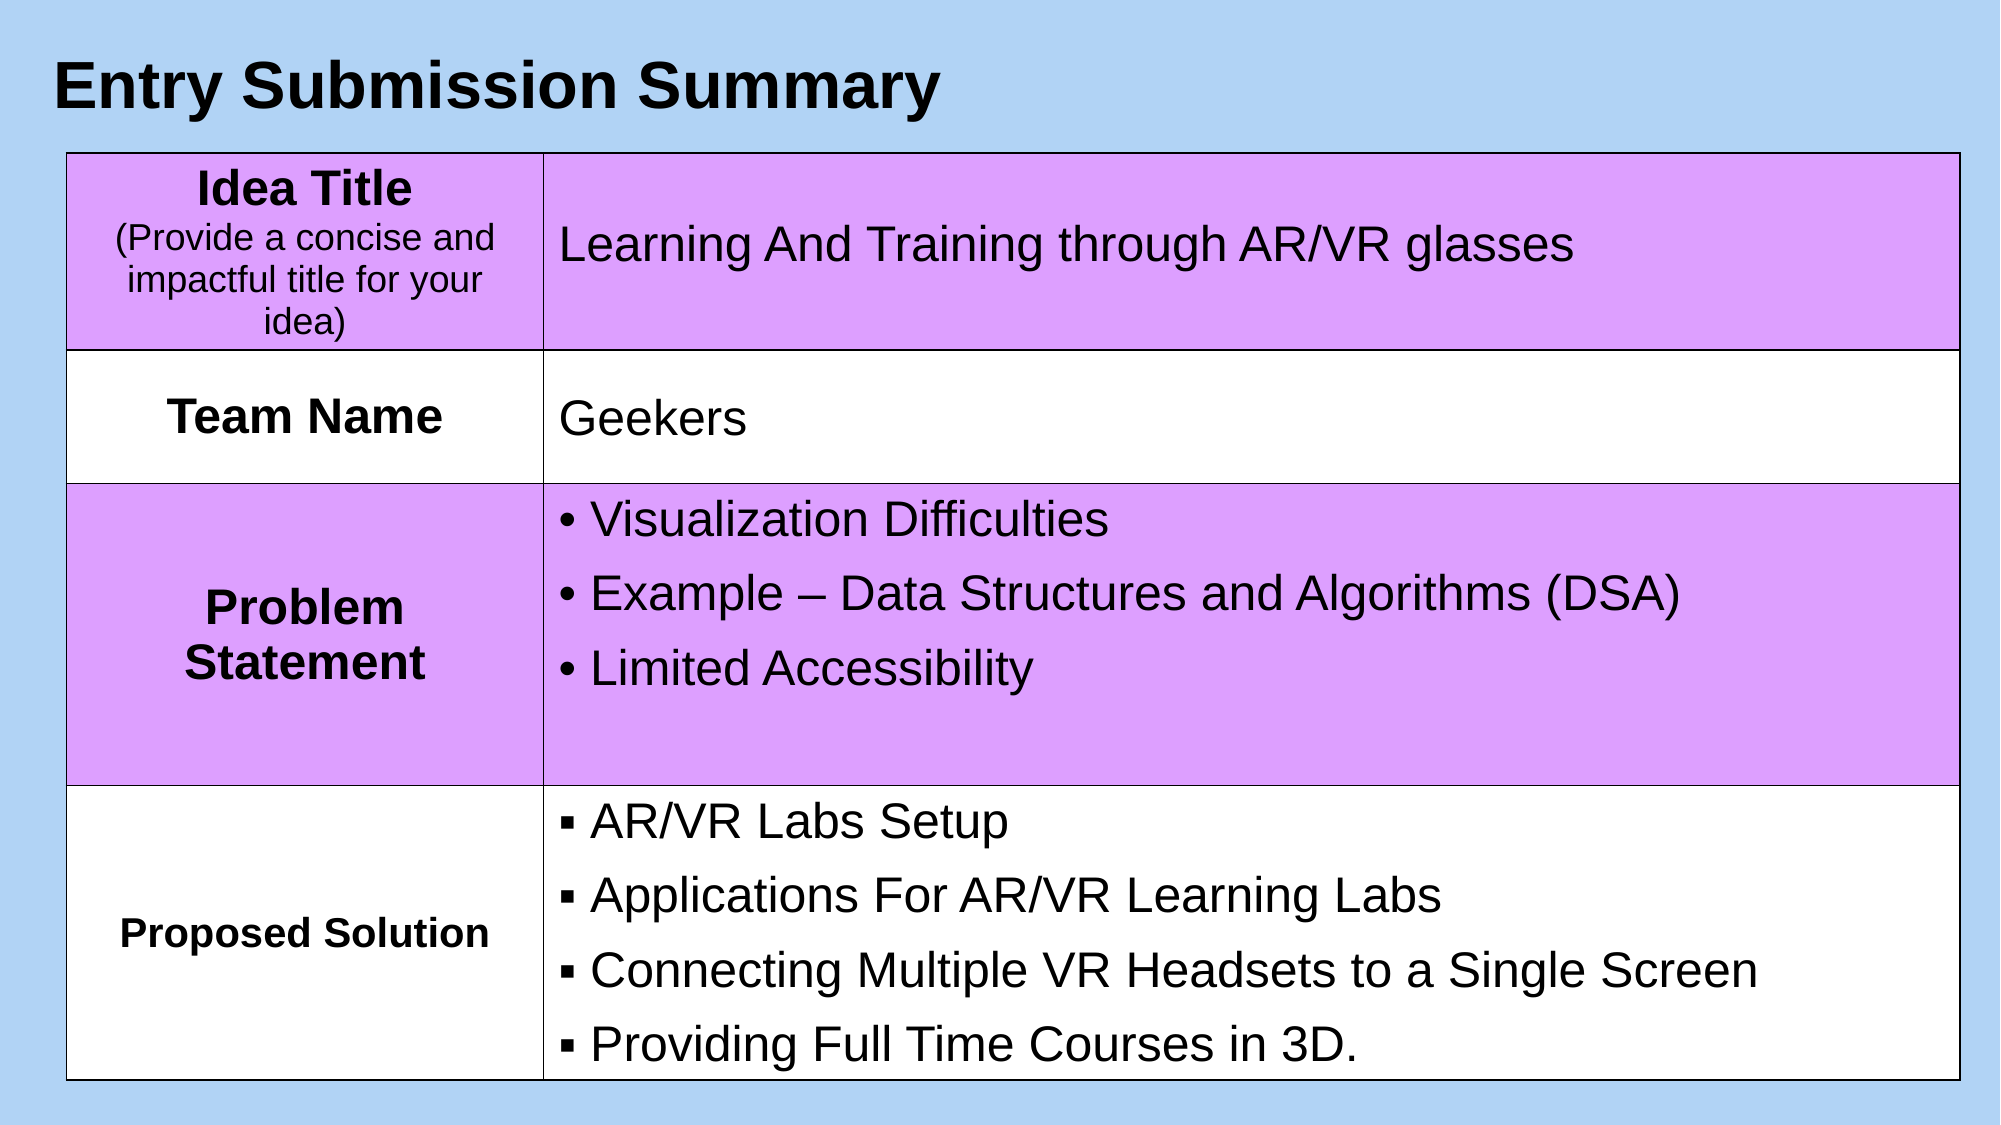

Entry Submission Summary
| Idea Title (Provide a concise and impactful title for your idea) | Learning And Training through AR/VR glasses |
| --- | --- |
| Team Name | Geekers |
| Problem Statement | • Visualization Difficulties • Example – Data Structures and Algorithms (DSA) • Limited Accessibility |
| Proposed Solution | ▪ AR/VR Labs Setup ▪ Applications For AR/VR Learning Labs ▪ Connecting Multiple VR Headsets to a Single Screen ▪ Providing Full Time Courses in 3D. |